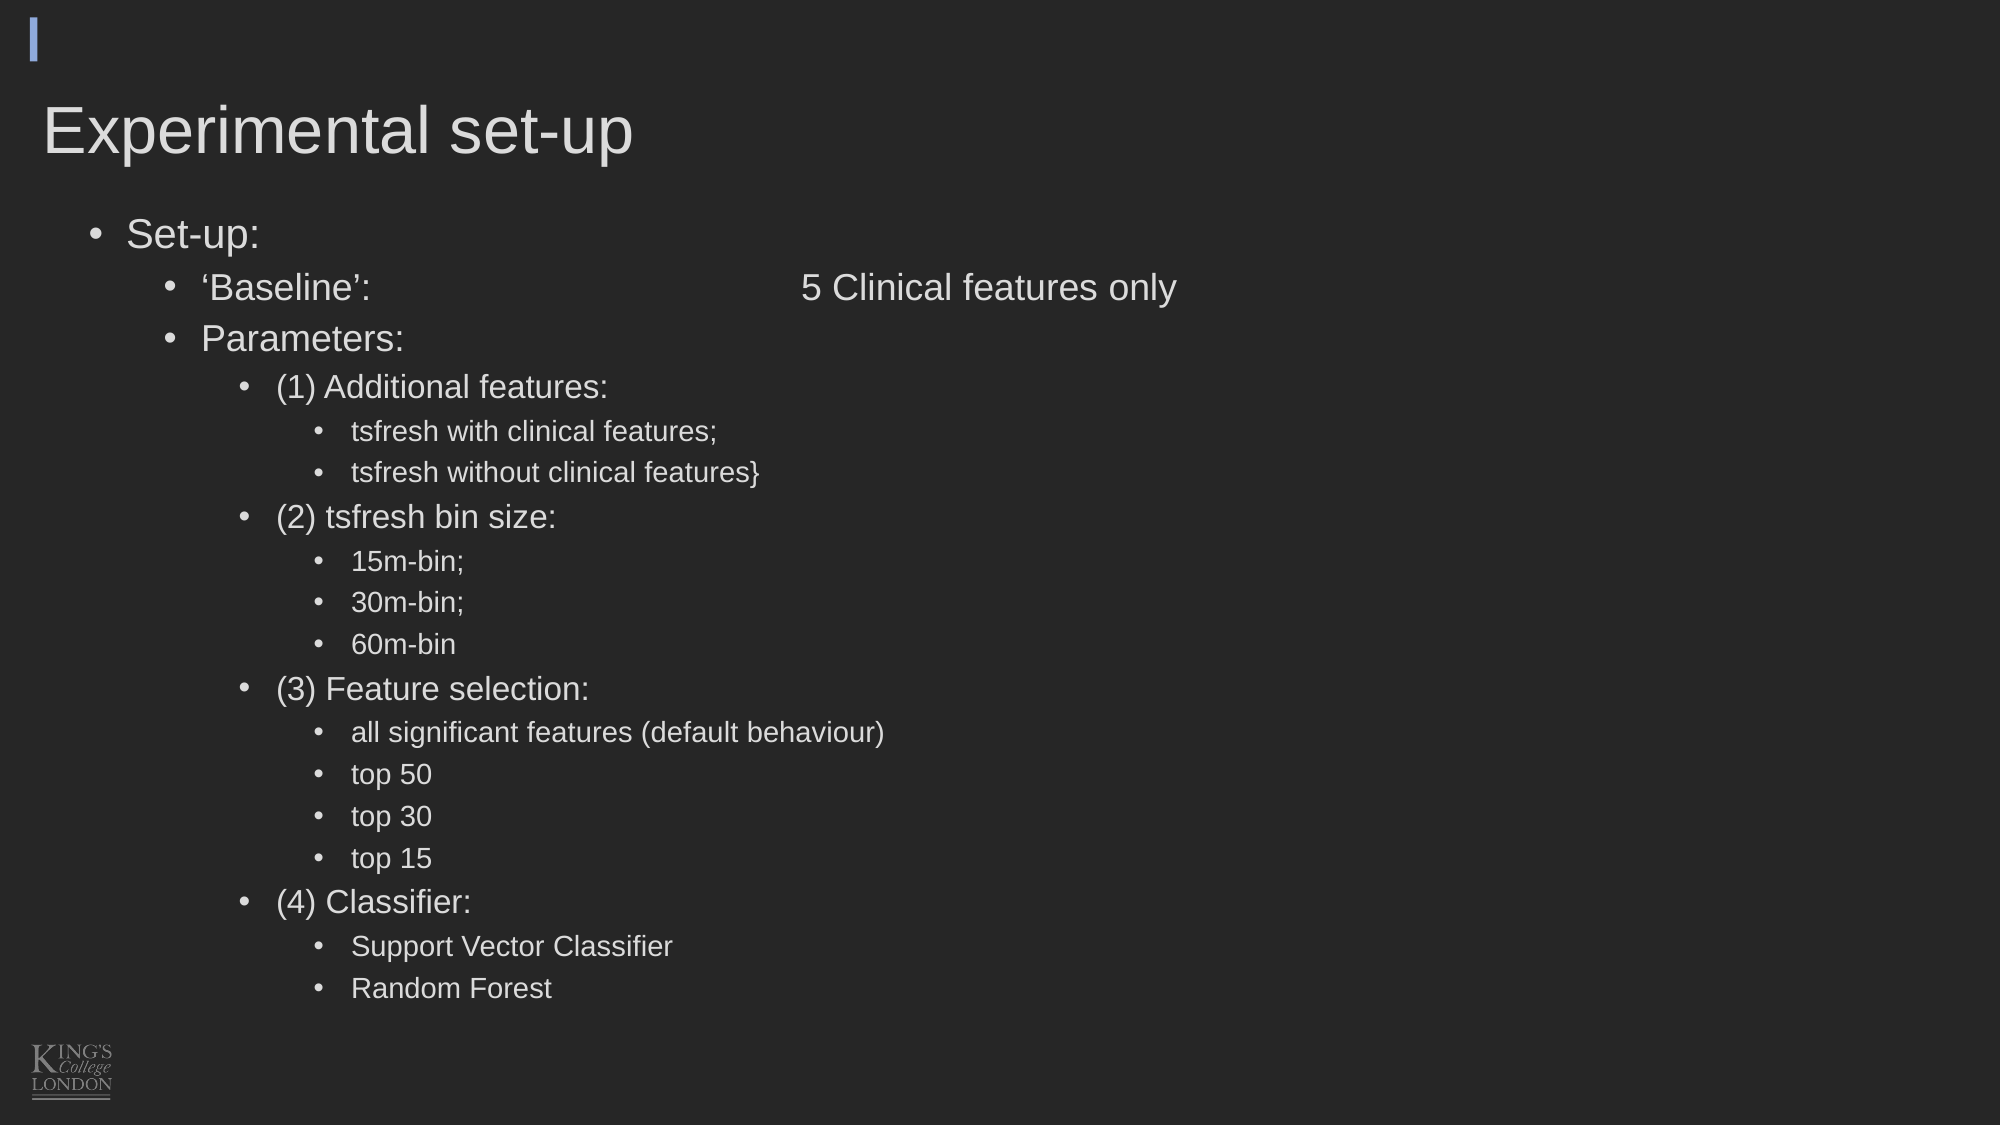

# Experimental set-up
Set-up:
‘Baseline’: 			5 Clinical features only
Parameters:
(1) Additional features:
tsfresh with clinical features;
tsfresh without clinical features}
(2) tsfresh bin size:
15m-bin;
30m-bin;
60m-bin
(3) Feature selection:
all significant features (default behaviour)
top 50
top 30
top 15
(4) Classifier:
Support Vector Classifier
Random Forest